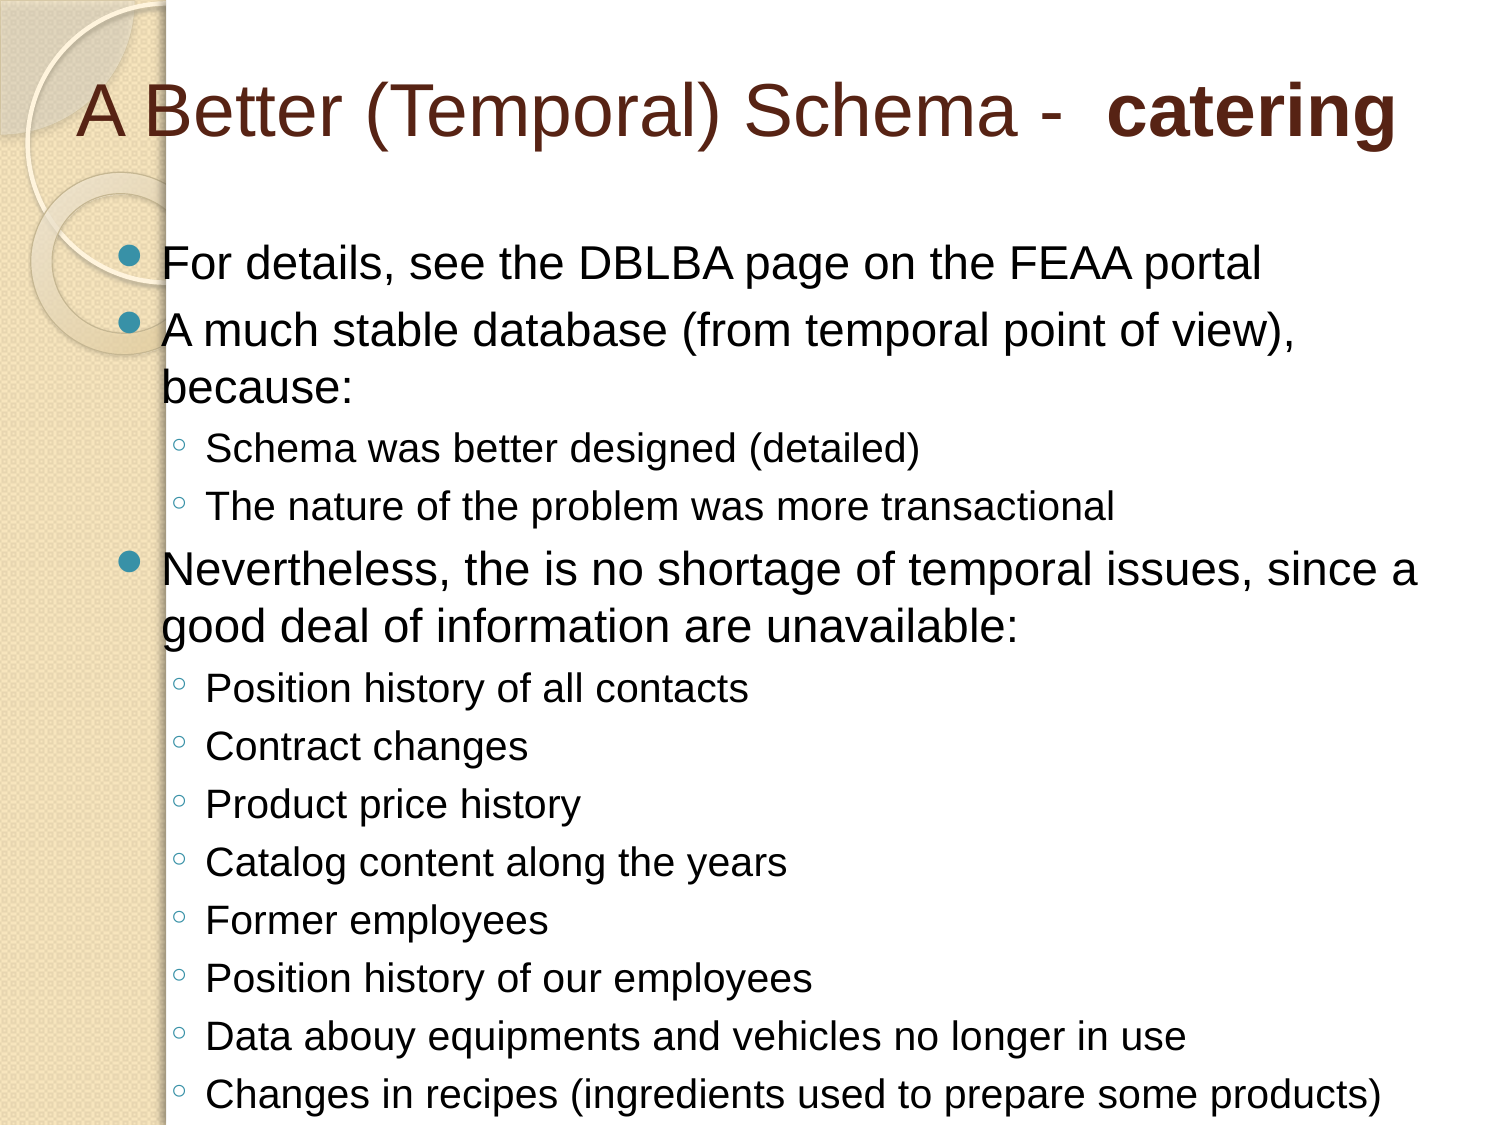

# A Better (Temporal) Schema -  catering
For details, see the DBLBA page on the FEAA portal
A much stable database (from temporal point of view), because:
Schema was better designed (detailed)
The nature of the problem was more transactional
Nevertheless, the is no shortage of temporal issues, since a good deal of information are unavailable:
Position history of all contacts
Contract changes
Product price history
Catalog content along the years
Former employees
Position history of our employees
Data abouy equipments and vehicles no longer in use
Changes in recipes (ingredients used to prepare some products)